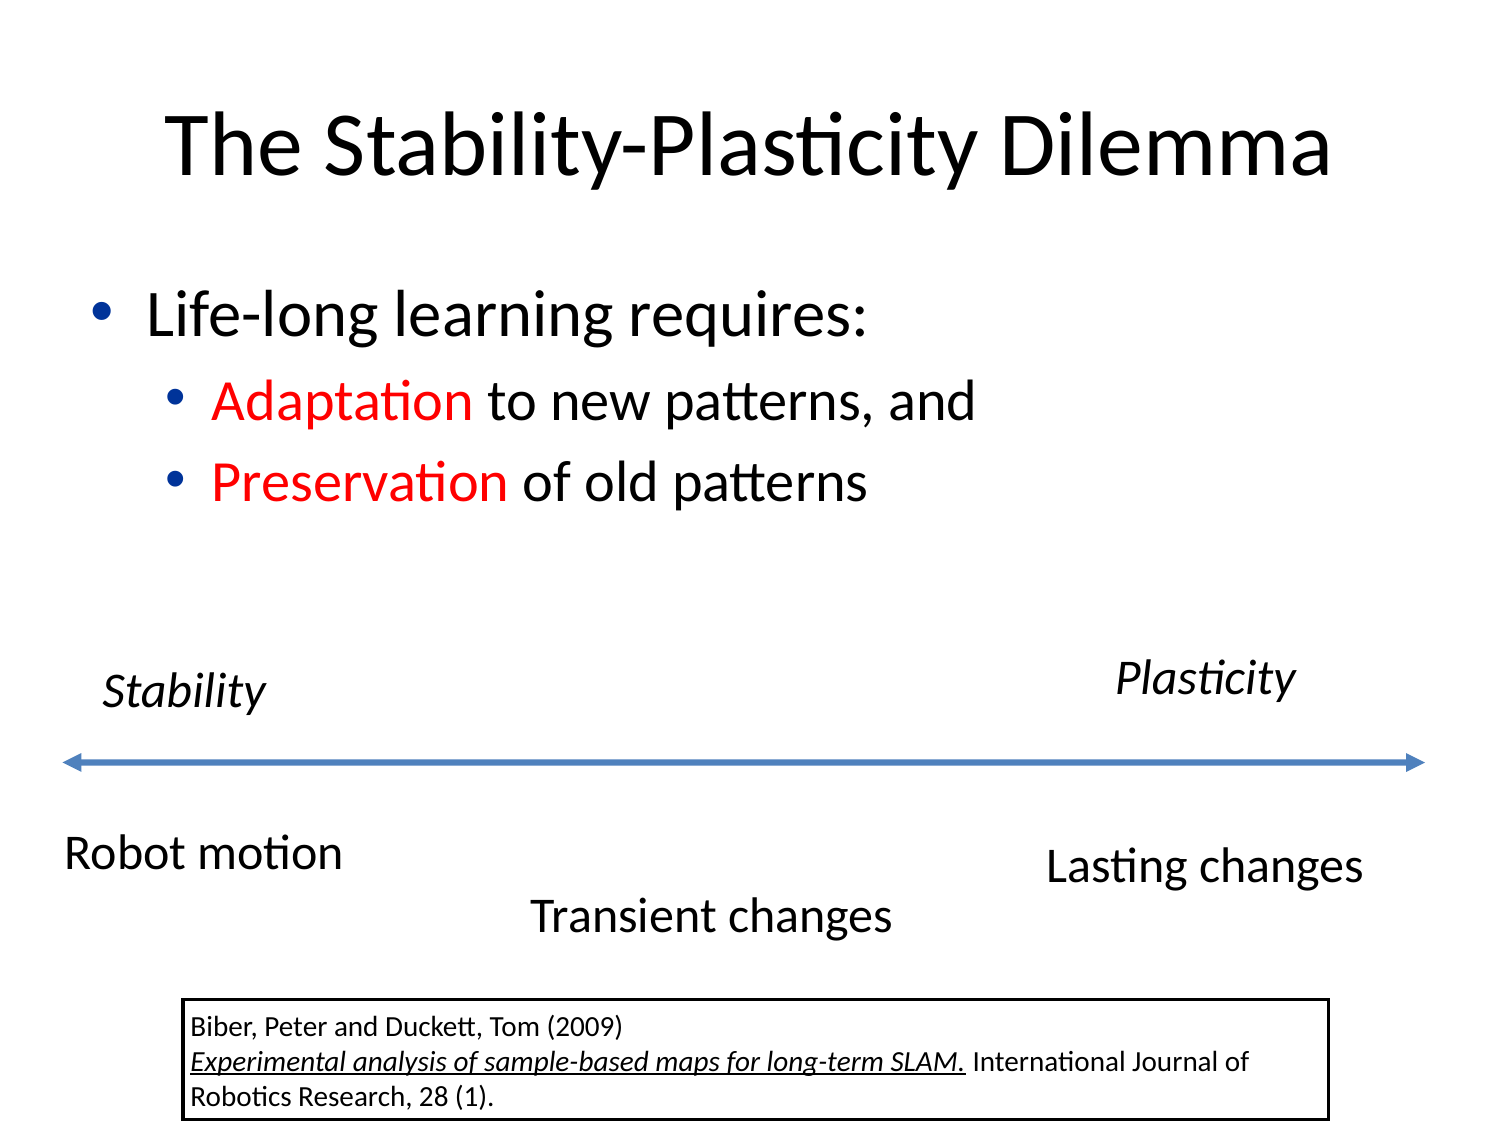

# The Stability-Plasticity Dilemma
Life-long learning requires:
Adaptation to new patterns, and
Preservation of old patterns

Plasticity
Stability

Robot motion
 Lasting changes
 Transient changes
Biber, Peter and Duckett, Tom (2009) Experimental analysis of sample-based maps for long-term SLAM. International Journal of Robotics Research, 28 (1).